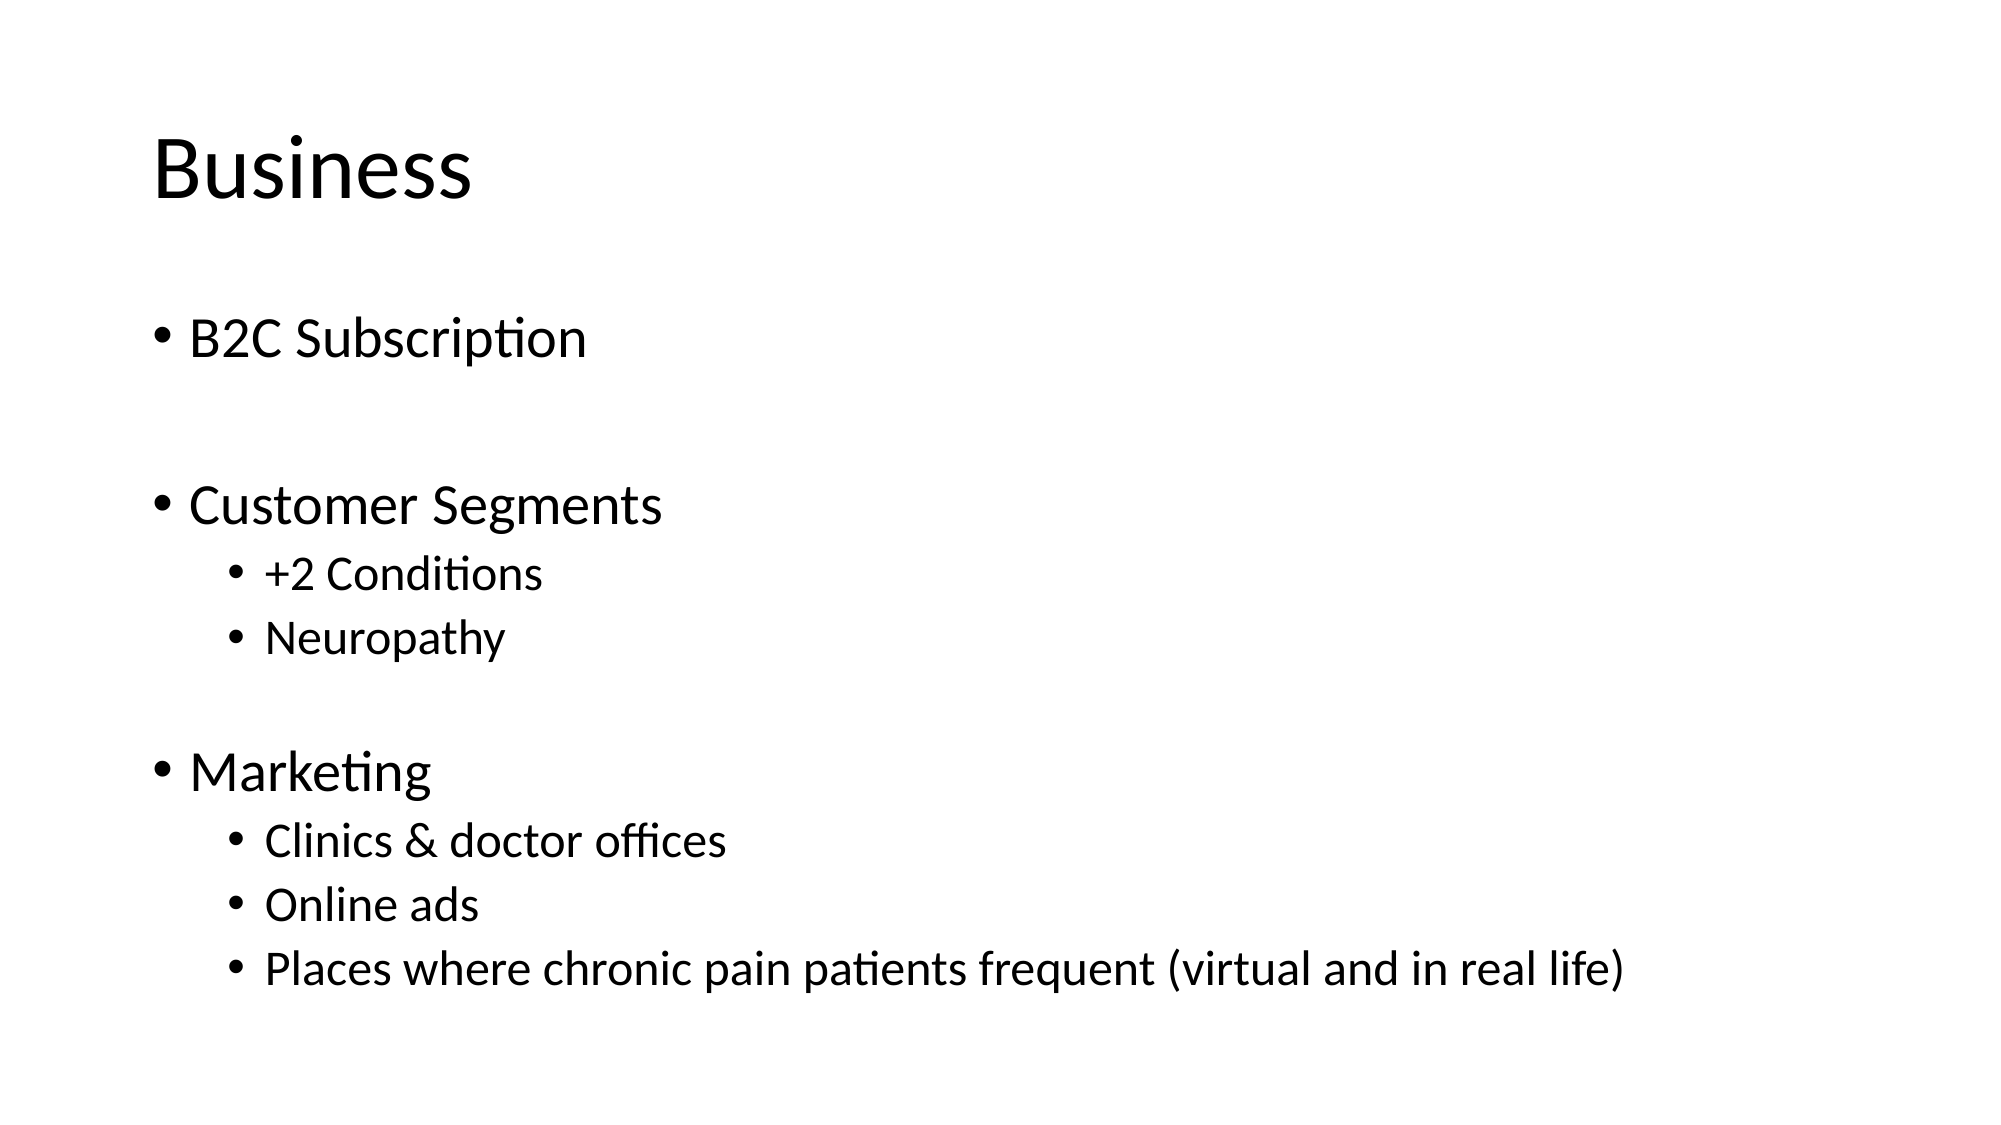

# Business
B2C Subscription

Customer Segments
+2 Conditions
Neuropathy
Marketing
Clinics & doctor offices
Online ads
Places where chronic pain patients frequent (virtual and in real life)